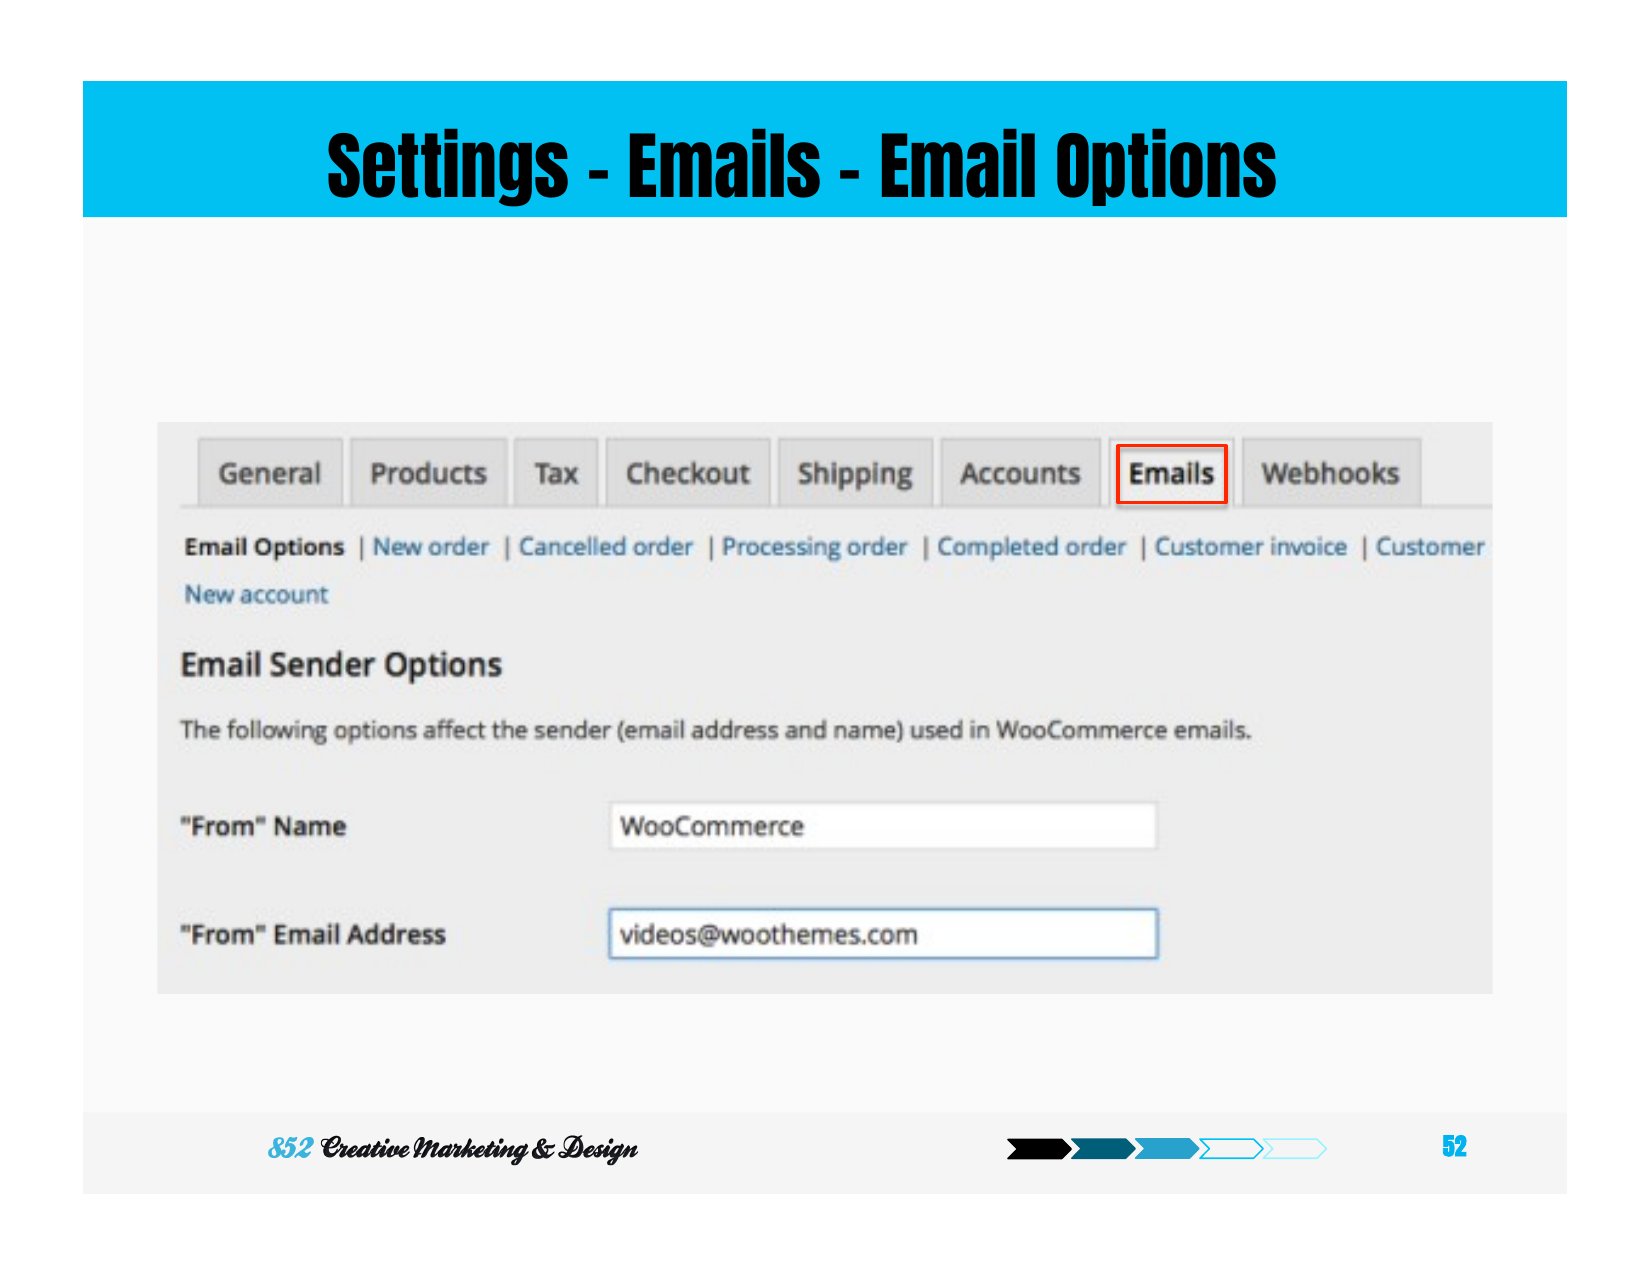

# Settings – Emails – Email Options

52